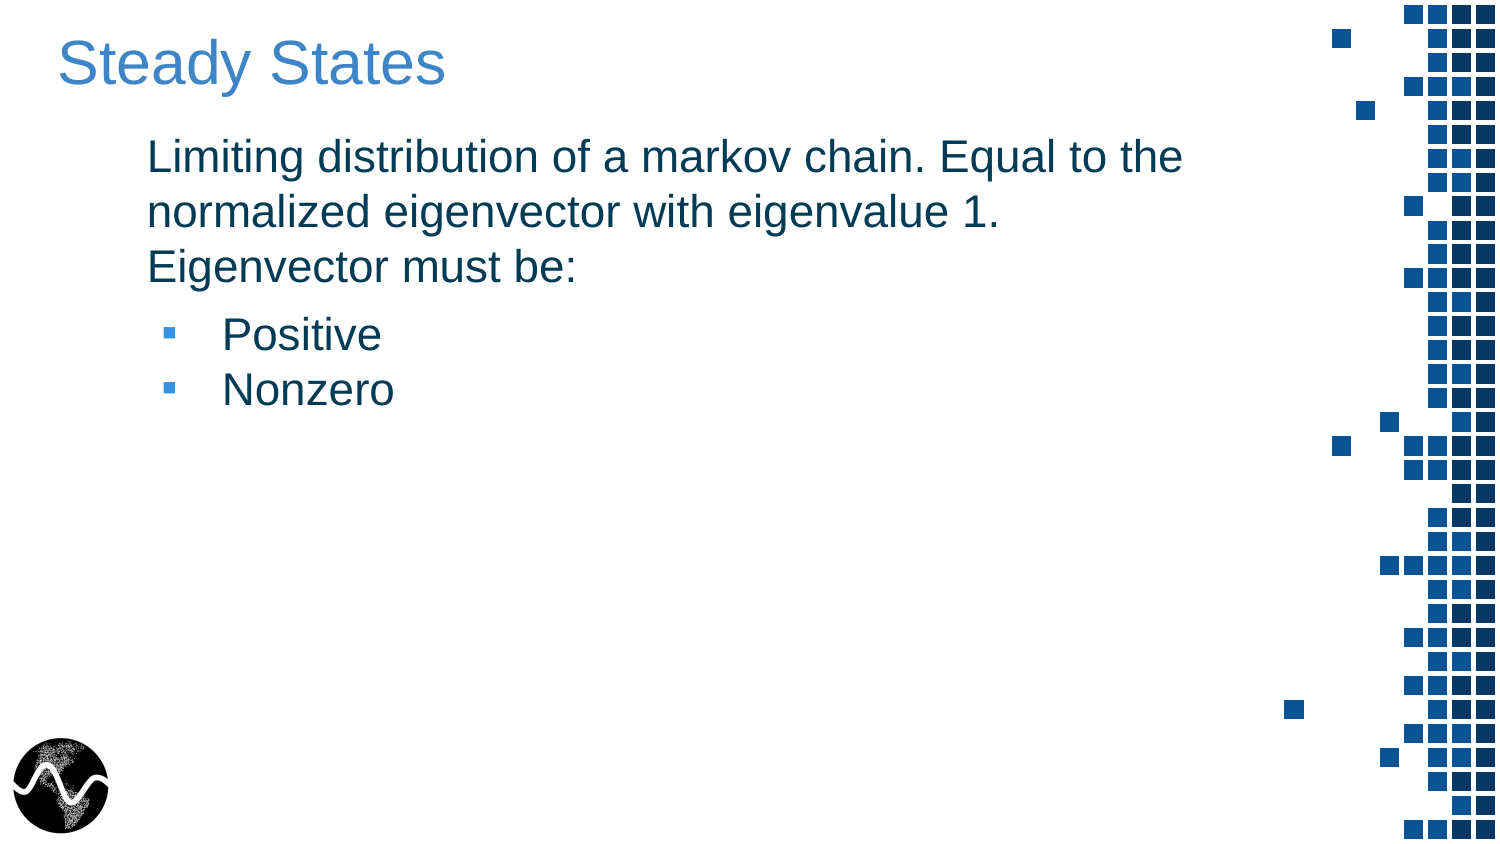

# Steady States
Limiting distribution of a markov chain. Equal to the normalized eigenvector with eigenvalue 1. Eigenvector must be:
Positive
Nonzero